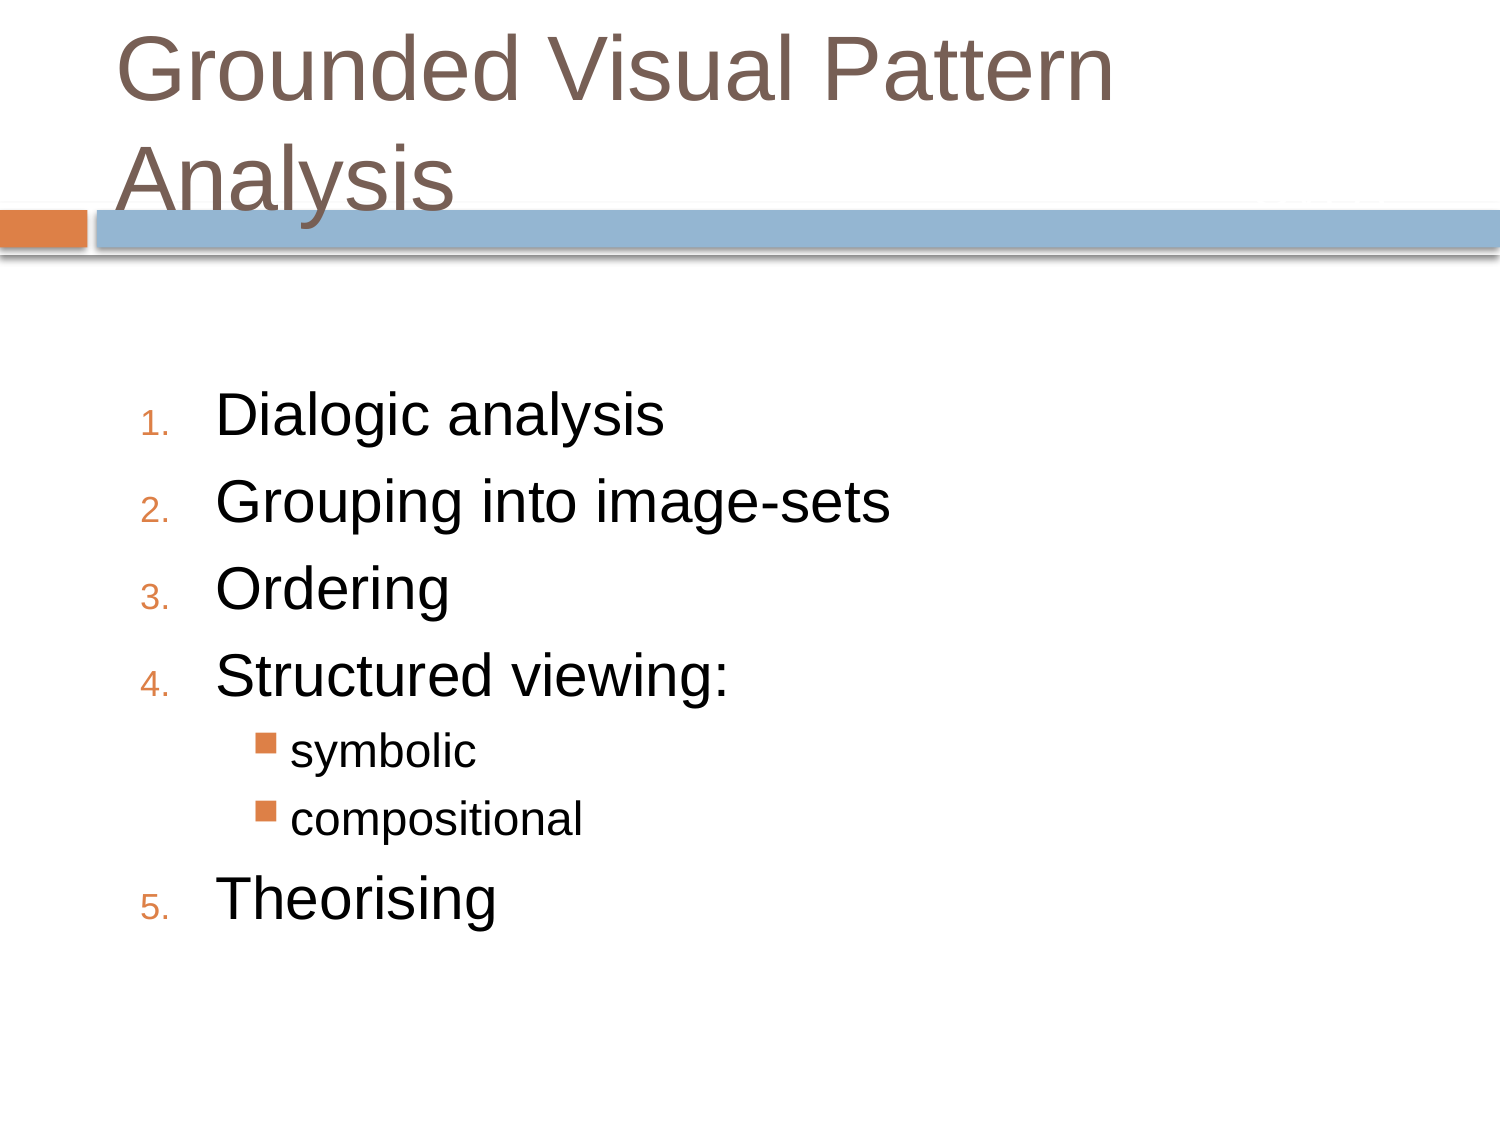

# Grounded Visual Pattern Analysis
GVPA
Dialogic analysis
Grouping into image-sets
Ordering
Structured viewing:
symbolic
compositional
Theorising